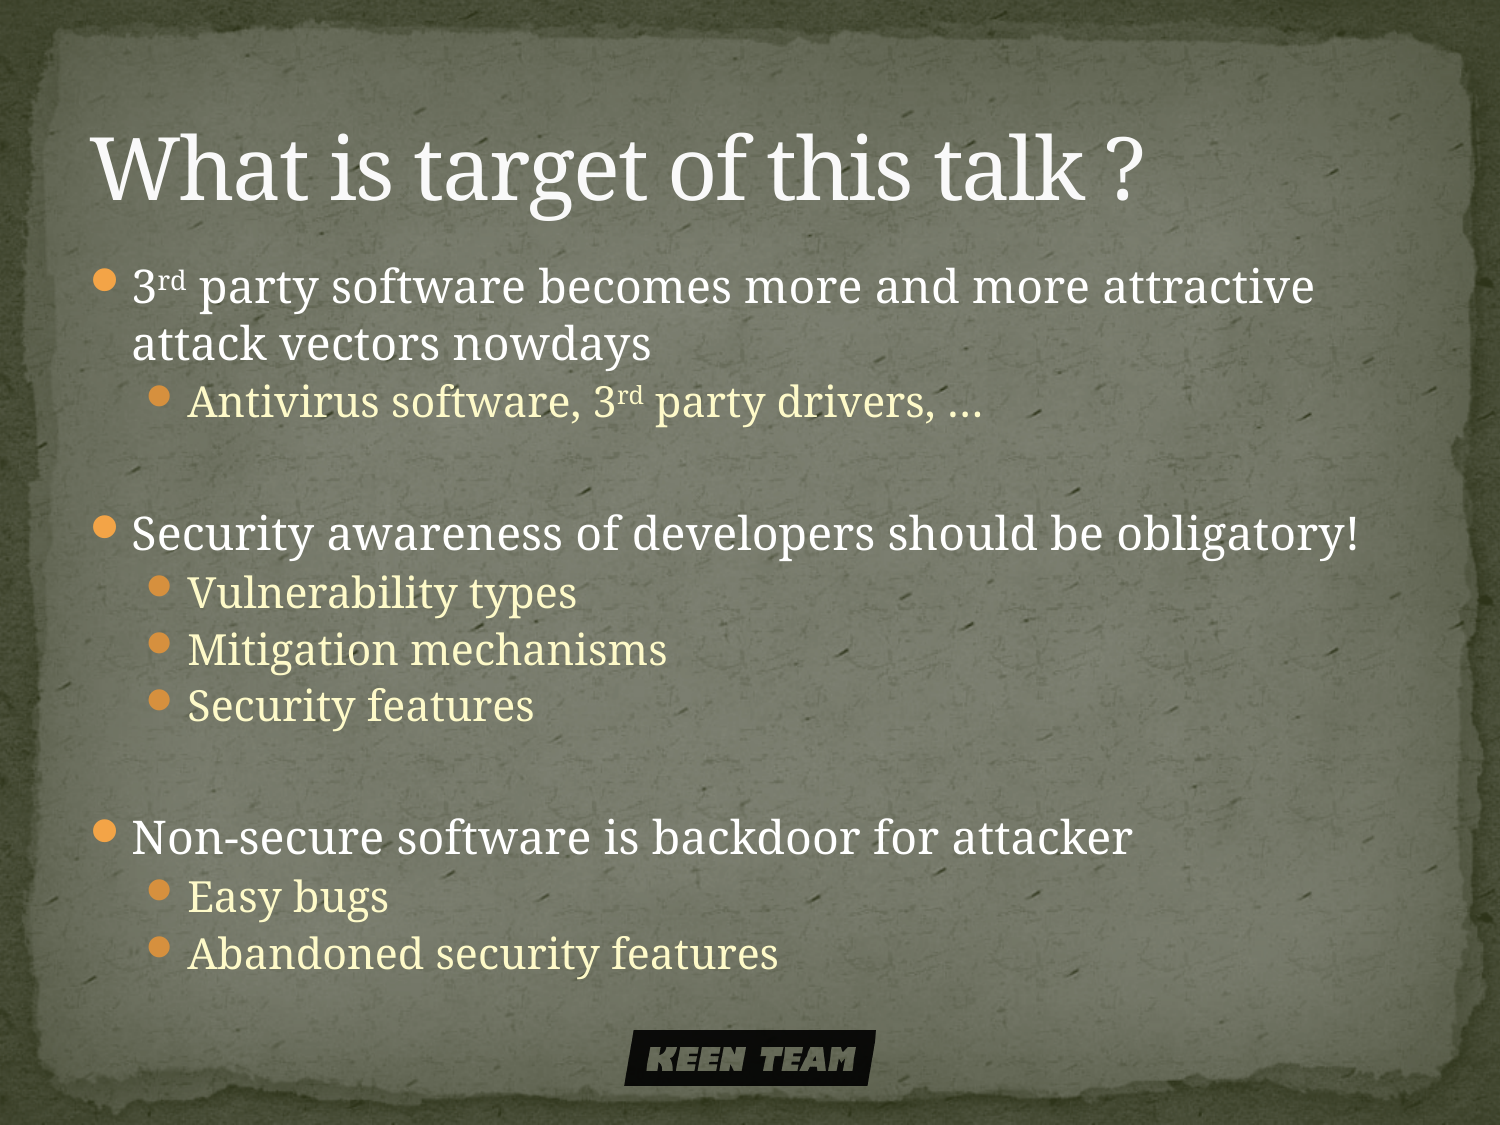

# What is target of this talk ?
3rd party software becomes more and more attractive attack vectors nowdays
Antivirus software, 3rd party drivers, …

Security awareness of developers should be obligatory!
Vulnerability types
Mitigation mechanisms
Security features

Non-secure software is backdoor for attacker
Easy bugs
Abandoned security features